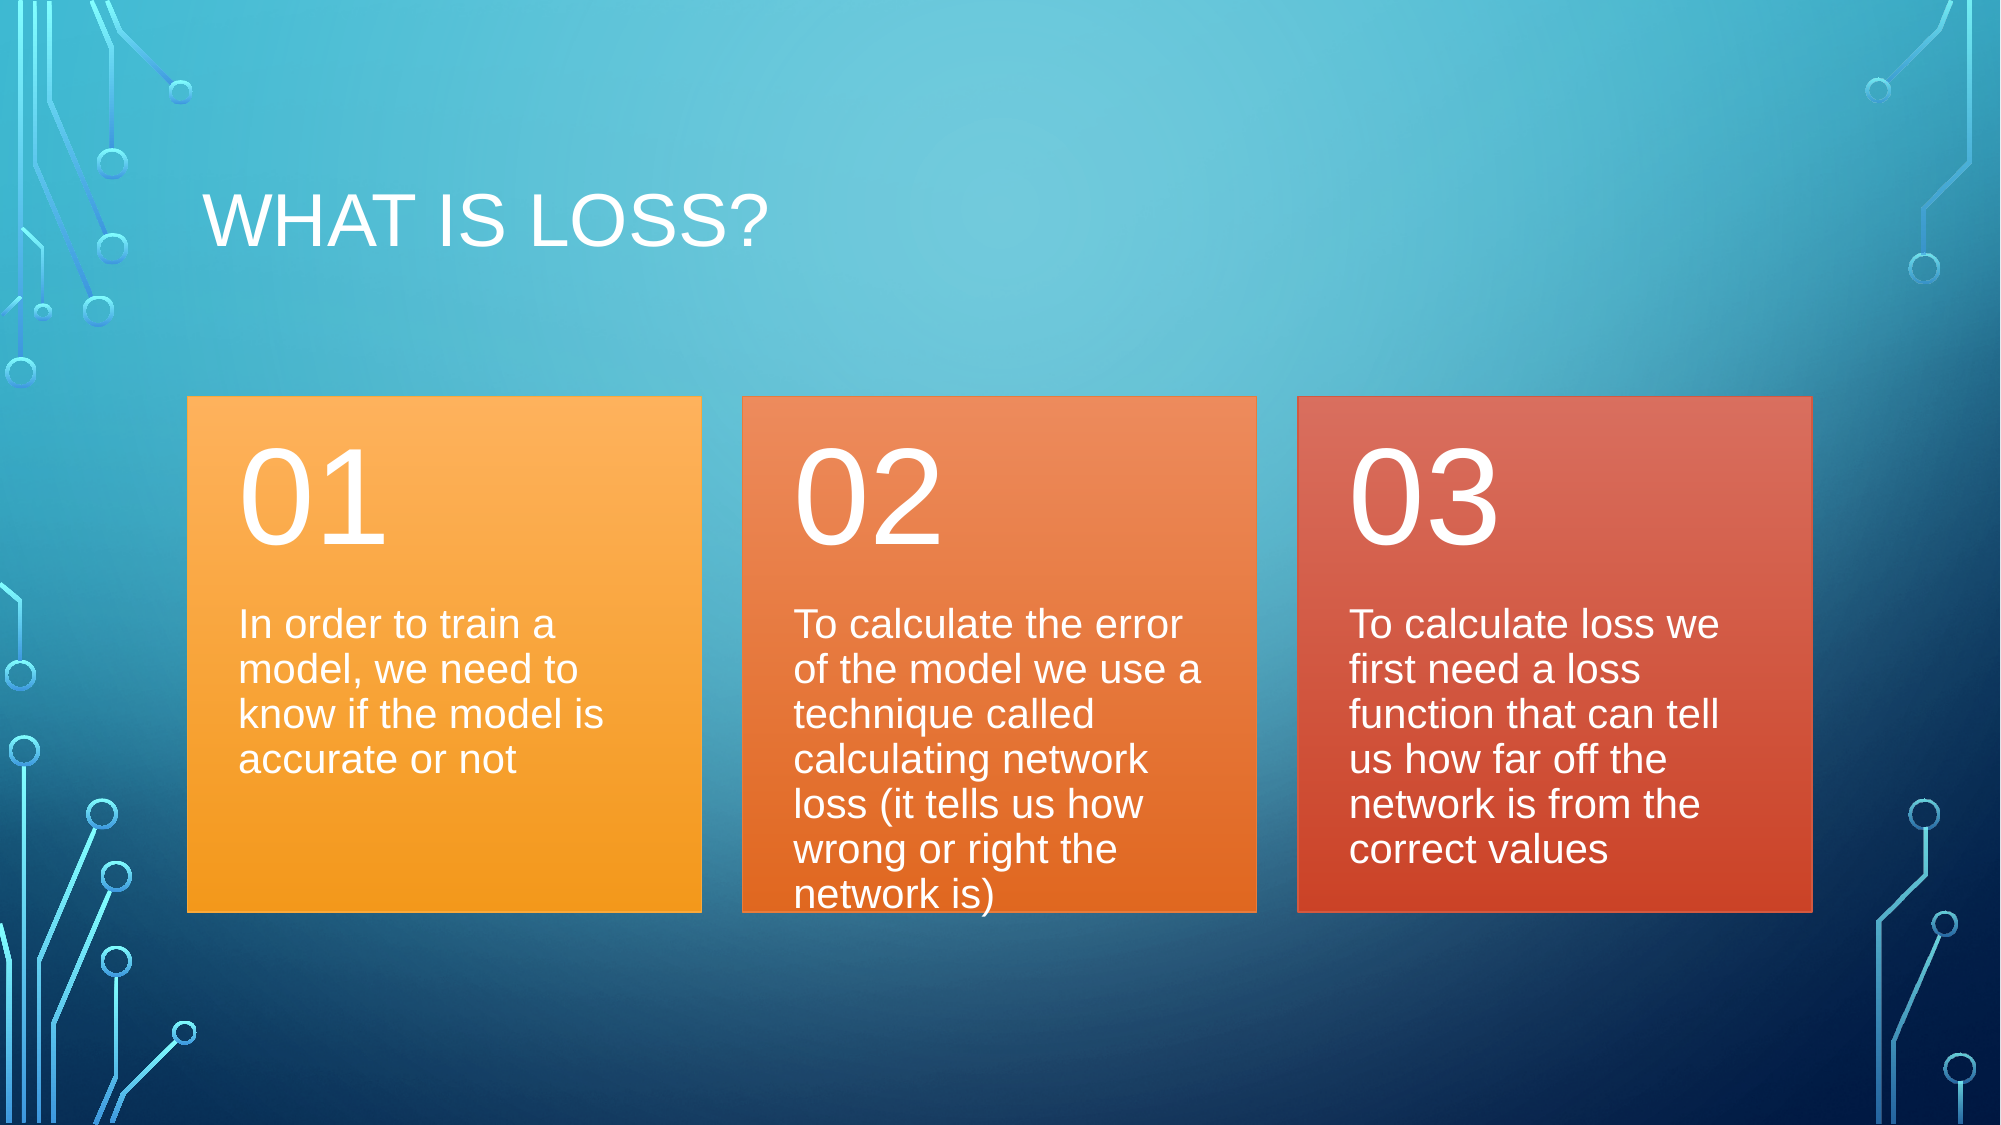

# What is Loss?
In order to train a model, we need to know if the model is accurate or not
01
To calculate the error of the model we use a technique called calculating network loss (it tells us how wrong or right the network is)
02
To calculate loss we first need a loss function that can tell us how far off the network is from the correct values
03